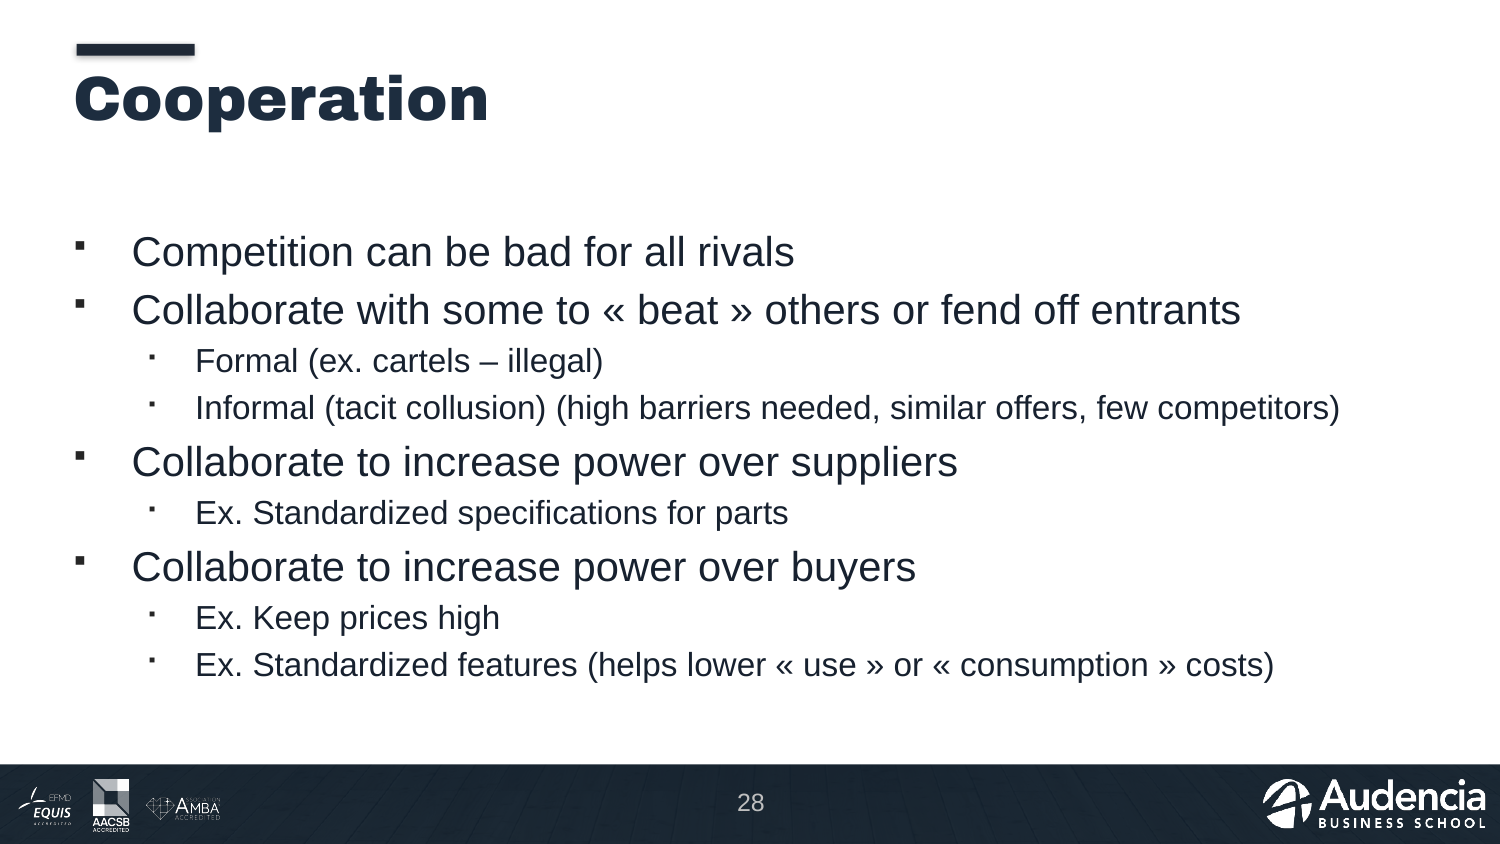

# Cooperation

Competition can be bad for all rivals
Collaborate with some to « beat » others or fend off entrants
Formal (ex. cartels – illegal)
Informal (tacit collusion) (high barriers needed, similar offers, few competitors)
Collaborate to increase power over suppliers
Ex. Standardized specifications for parts
Collaborate to increase power over buyers
Ex. Keep prices high
Ex. Standardized features (helps lower « use » or « consumption » costs)

28